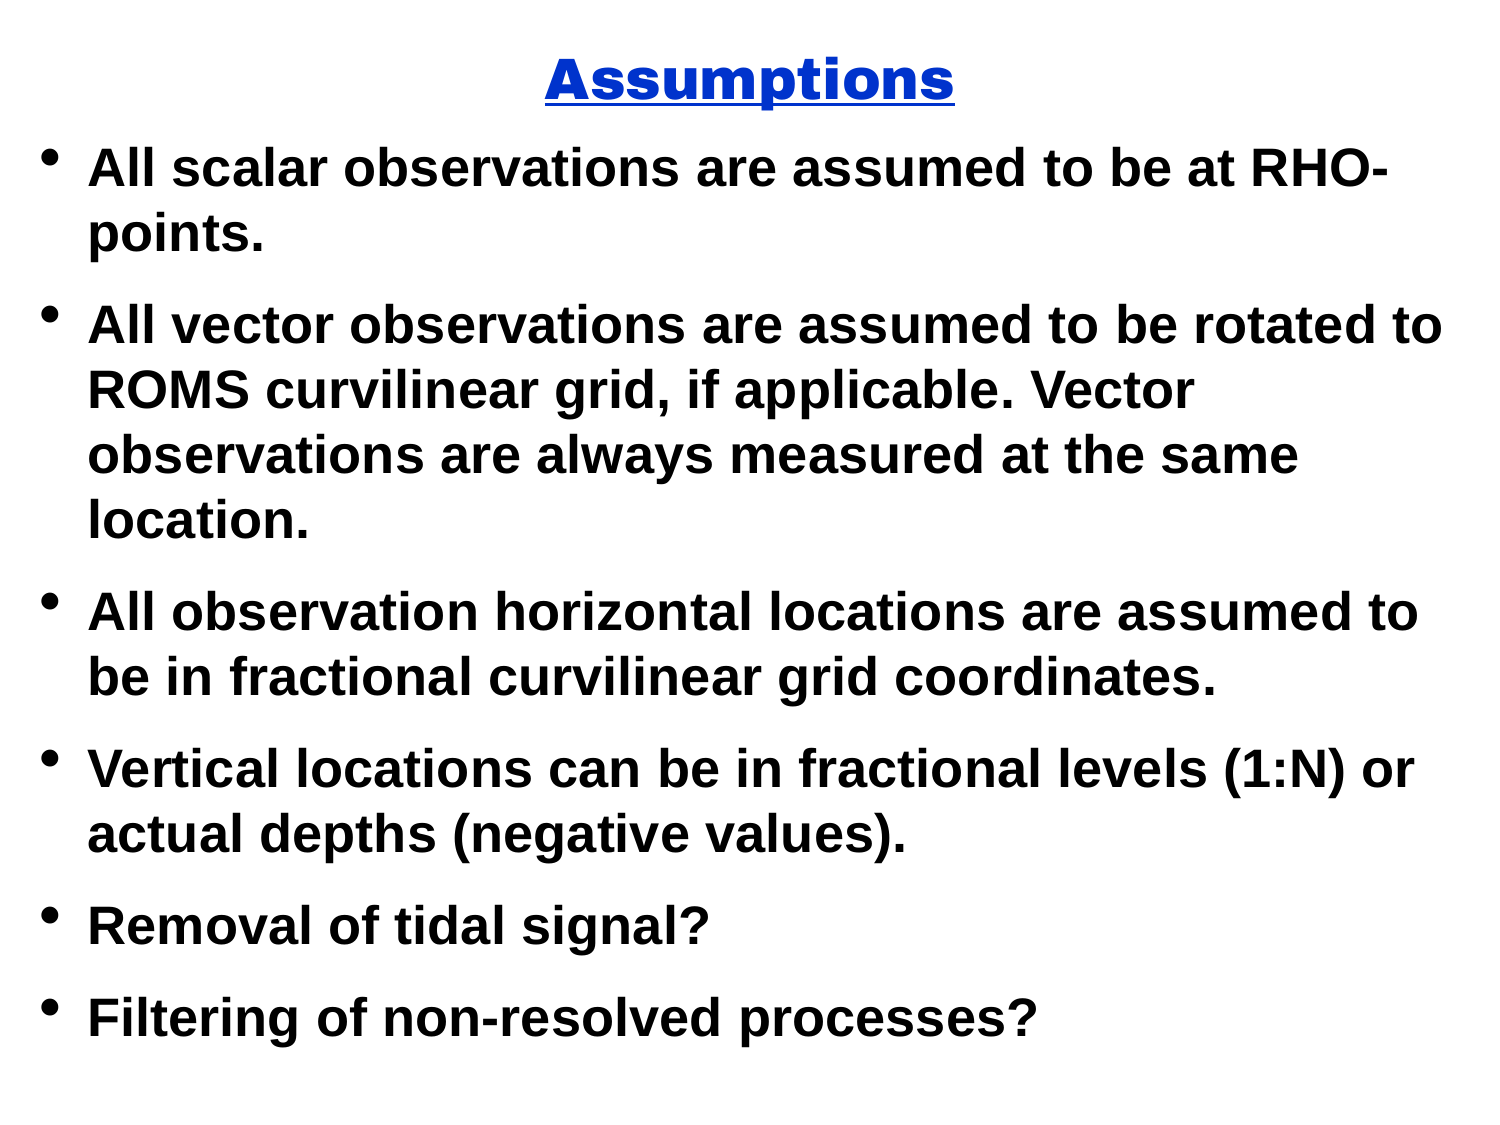

# Assumptions
All scalar observations are assumed to be at RHO-points.
All vector observations are assumed to be rotated to ROMS curvilinear grid, if applicable. Vector observations are always measured at the same location.
All observation horizontal locations are assumed to be in fractional curvilinear grid coordinates.
Vertical locations can be in fractional levels (1:N) or actual depths (negative values).
Removal of tidal signal?
Filtering of non-resolved processes?